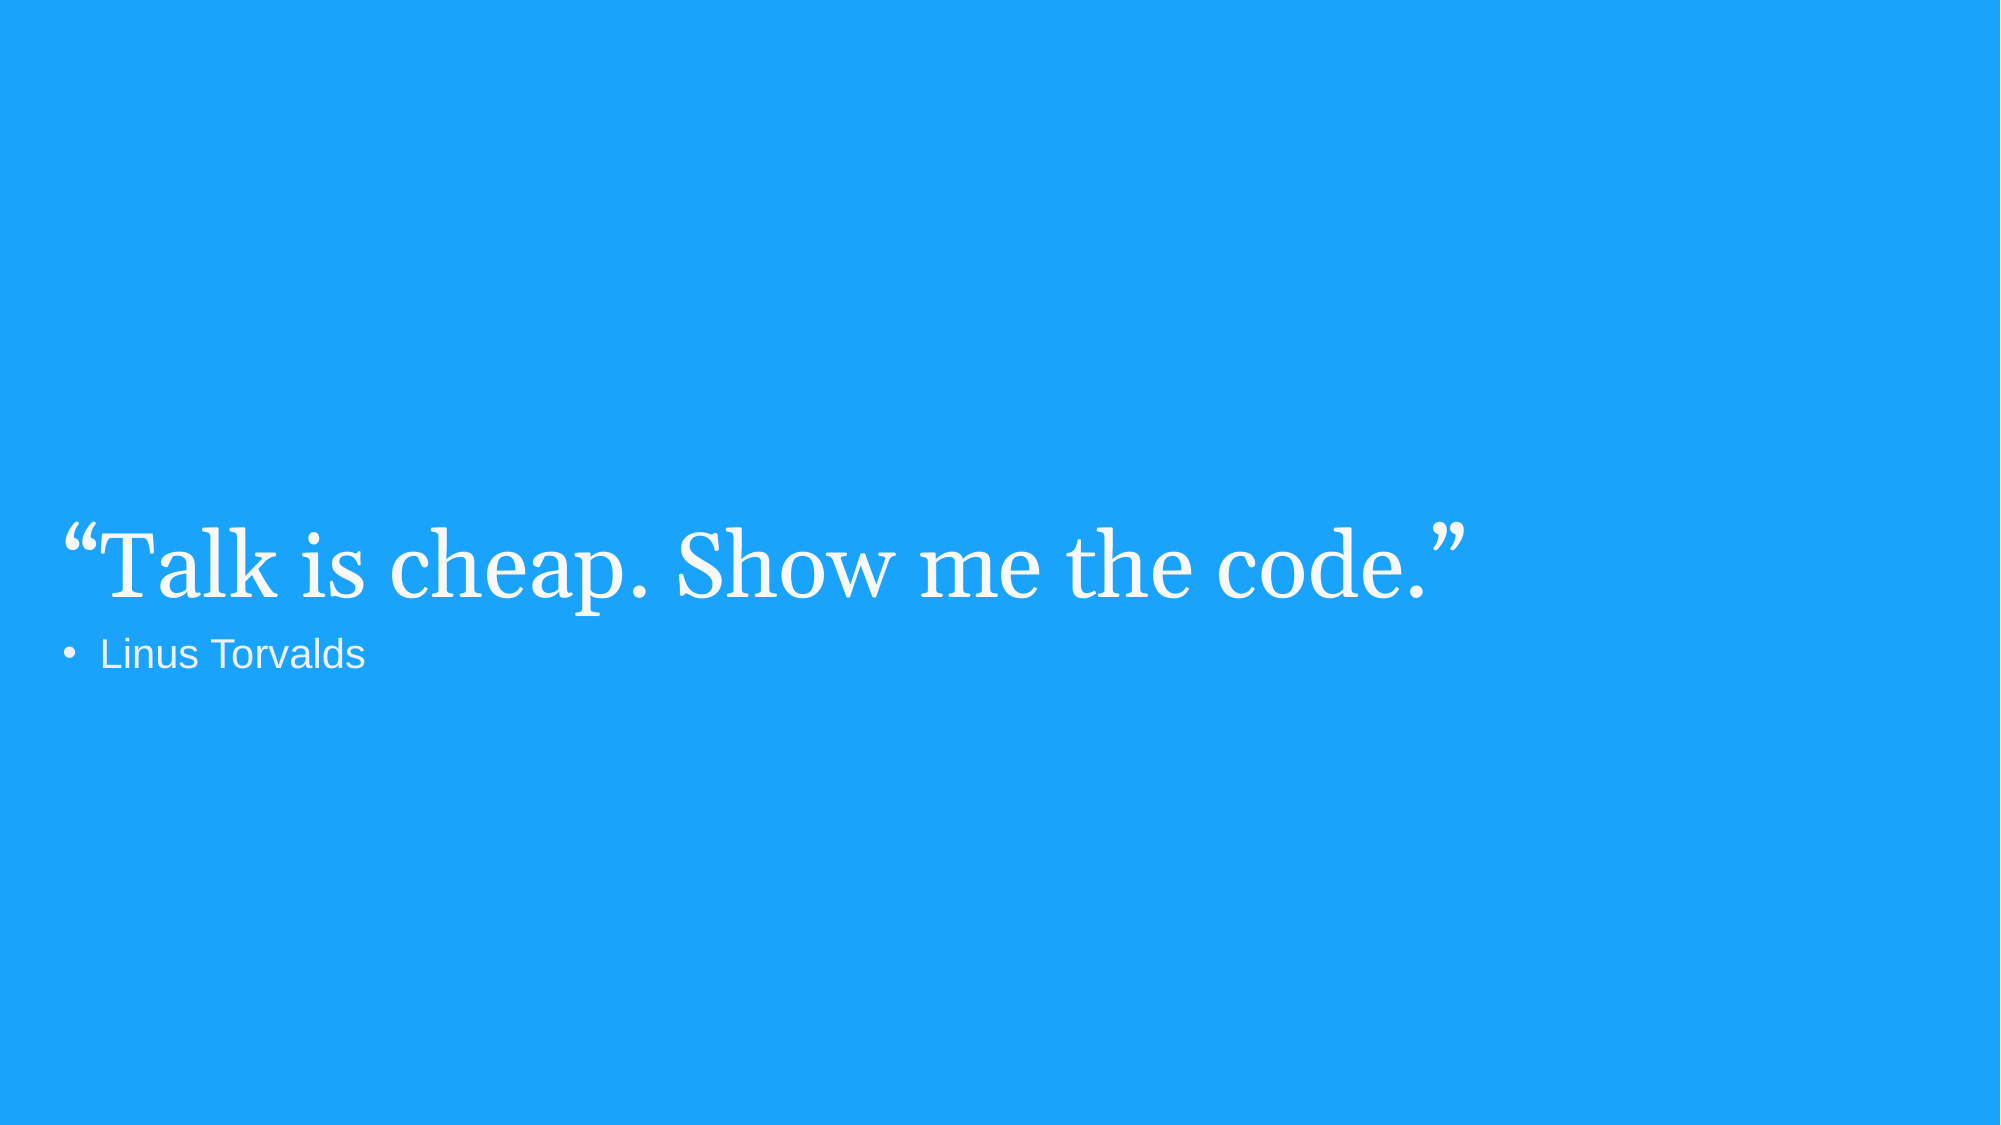

# “Talk is cheap. Show me the code.”
Linus Torvalds